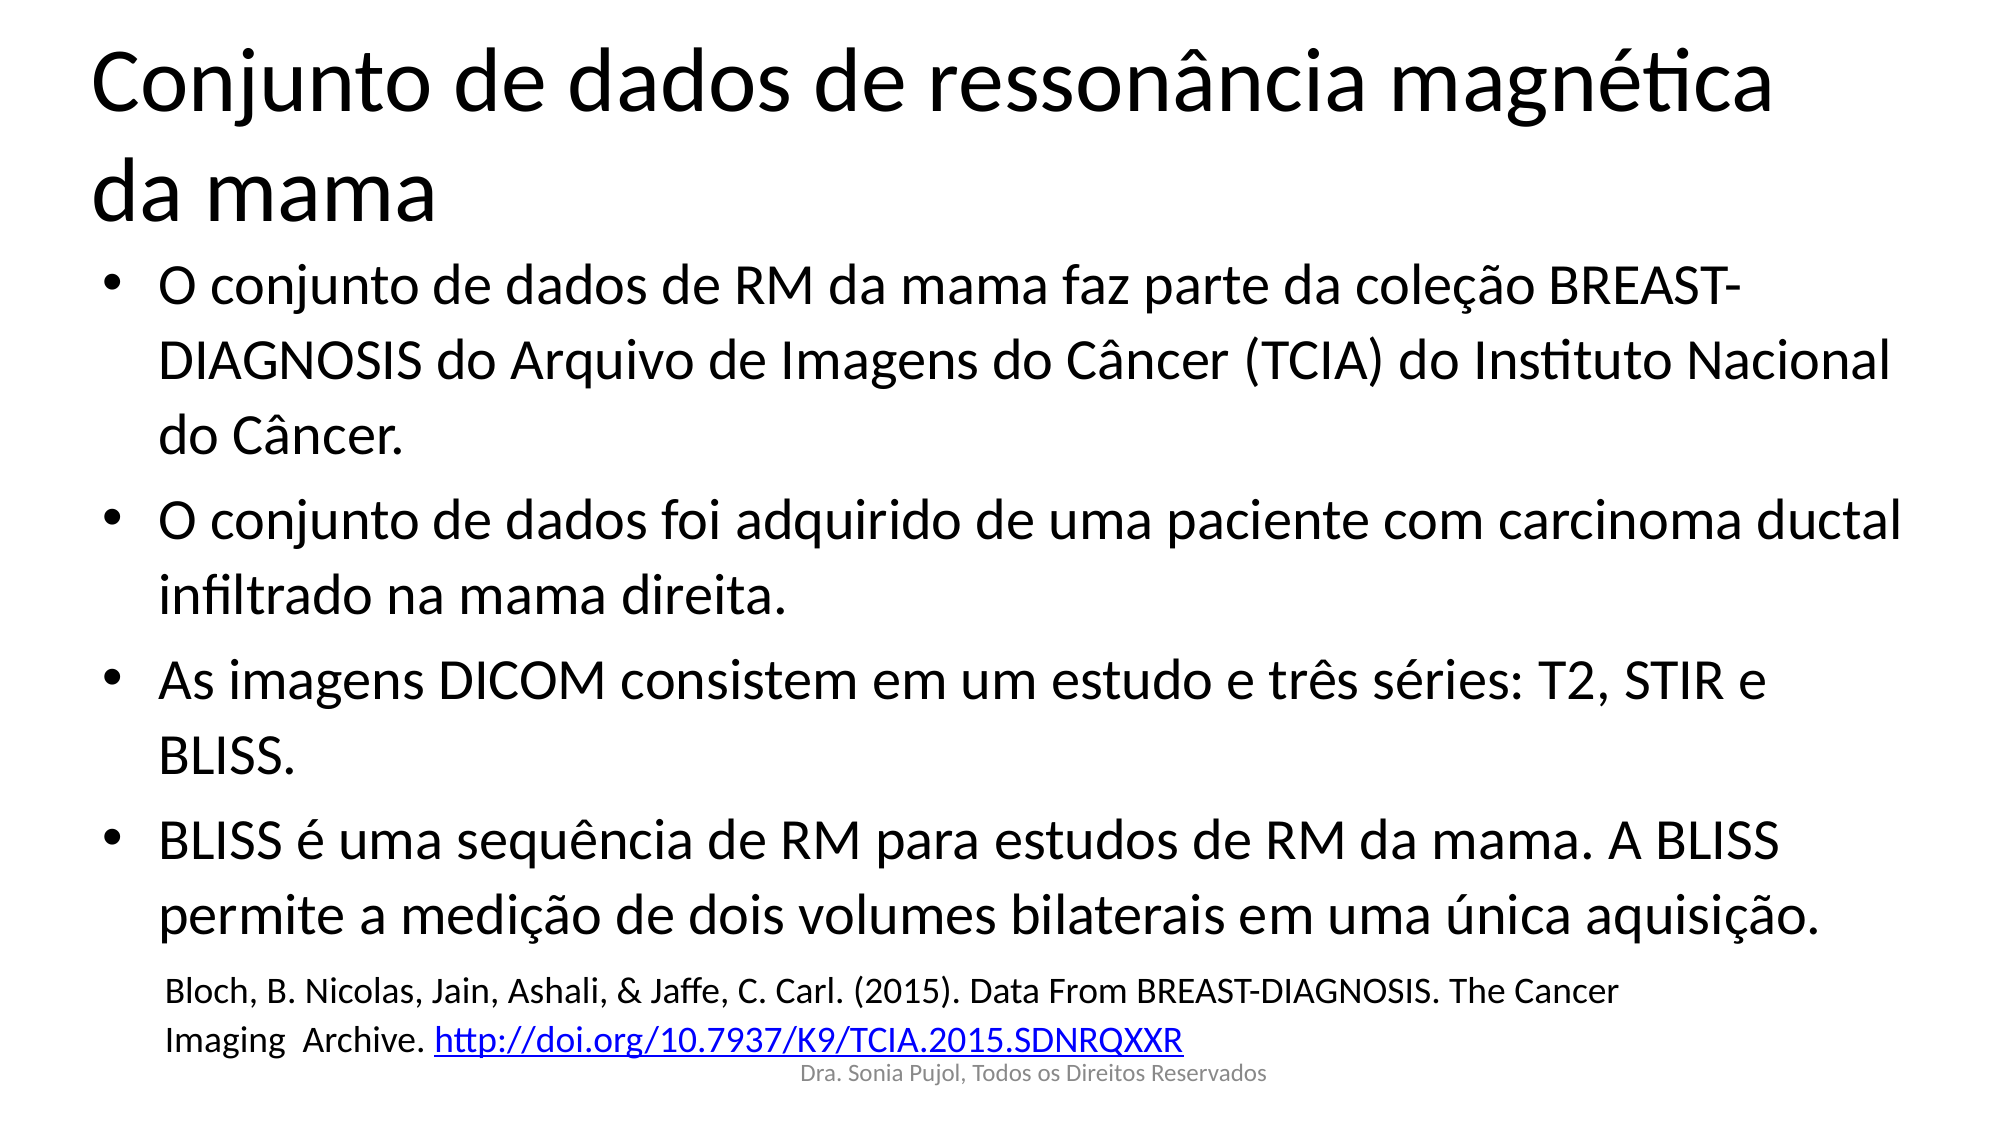

Conjunto de dados de ressonância magnética da mama
O conjunto de dados de RM da mama faz parte da coleção BREAST-DIAGNOSIS do Arquivo de Imagens do Câncer (TCIA) do Instituto Nacional do Câncer.
O conjunto de dados foi adquirido de uma paciente com carcinoma ductal infiltrado na mama direita.
As imagens DICOM consistem em um estudo e três séries: T2, STIR e BLISS.
BLISS é uma sequência de RM para estudos de RM da mama. A BLISS permite a medição de dois volumes bilaterais em uma única aquisição.
Bloch, B. Nicolas, Jain, Ashali, & Jaﬀe, C. Carl. (2015). Data From BREAST-DIAGNOSIS. The Cancer Imaging  Archive. http://doi.org/10.7937/K9/TCIA.2015.SDNRQXXR
Dra. Sonia Pujol, Todos os Direitos Reservados